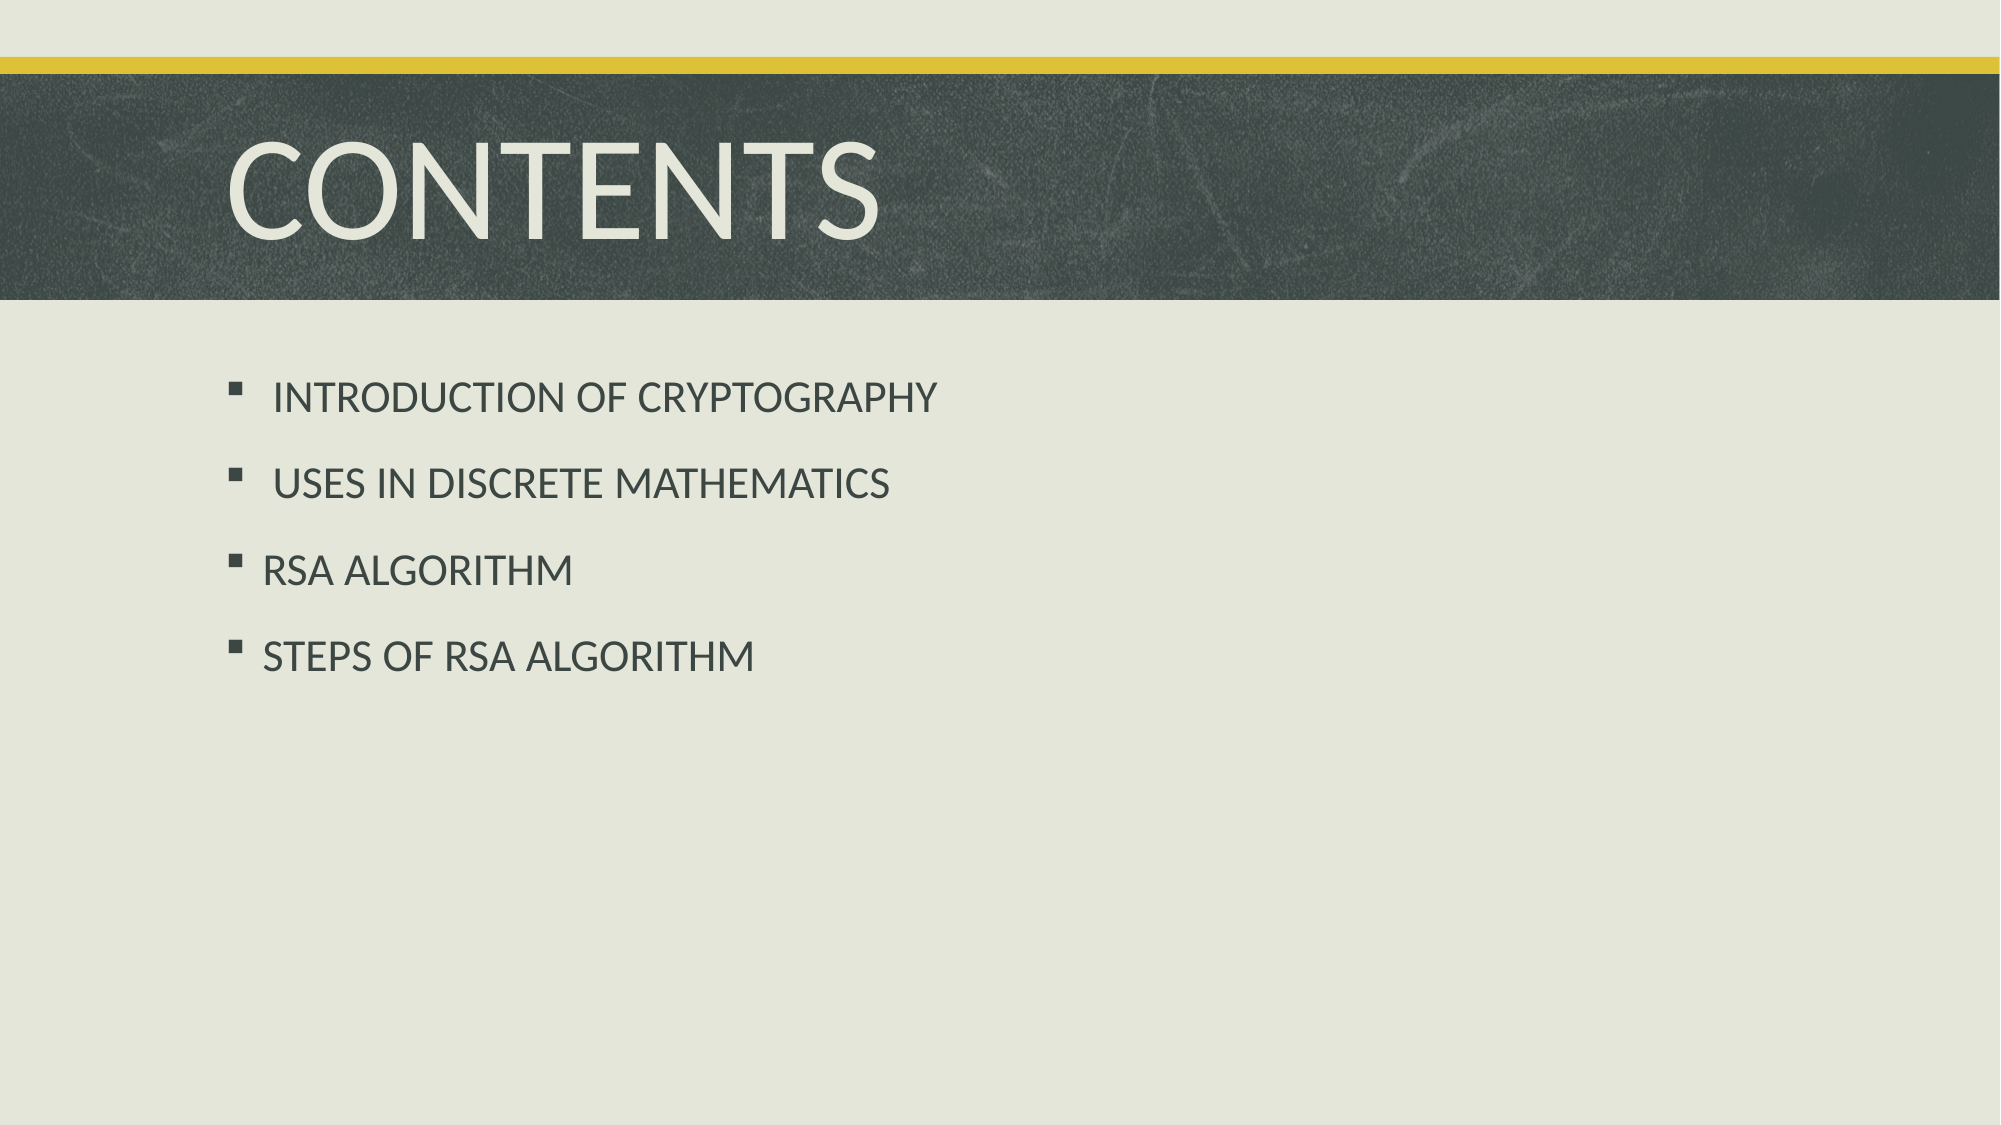

# CONTENTS
 INTRODUCTION OF CRYPTOGRAPHY
 USES IN DISCRETE MATHEMATICS
RSA ALGORITHM
STEPS OF RSA ALGORITHM